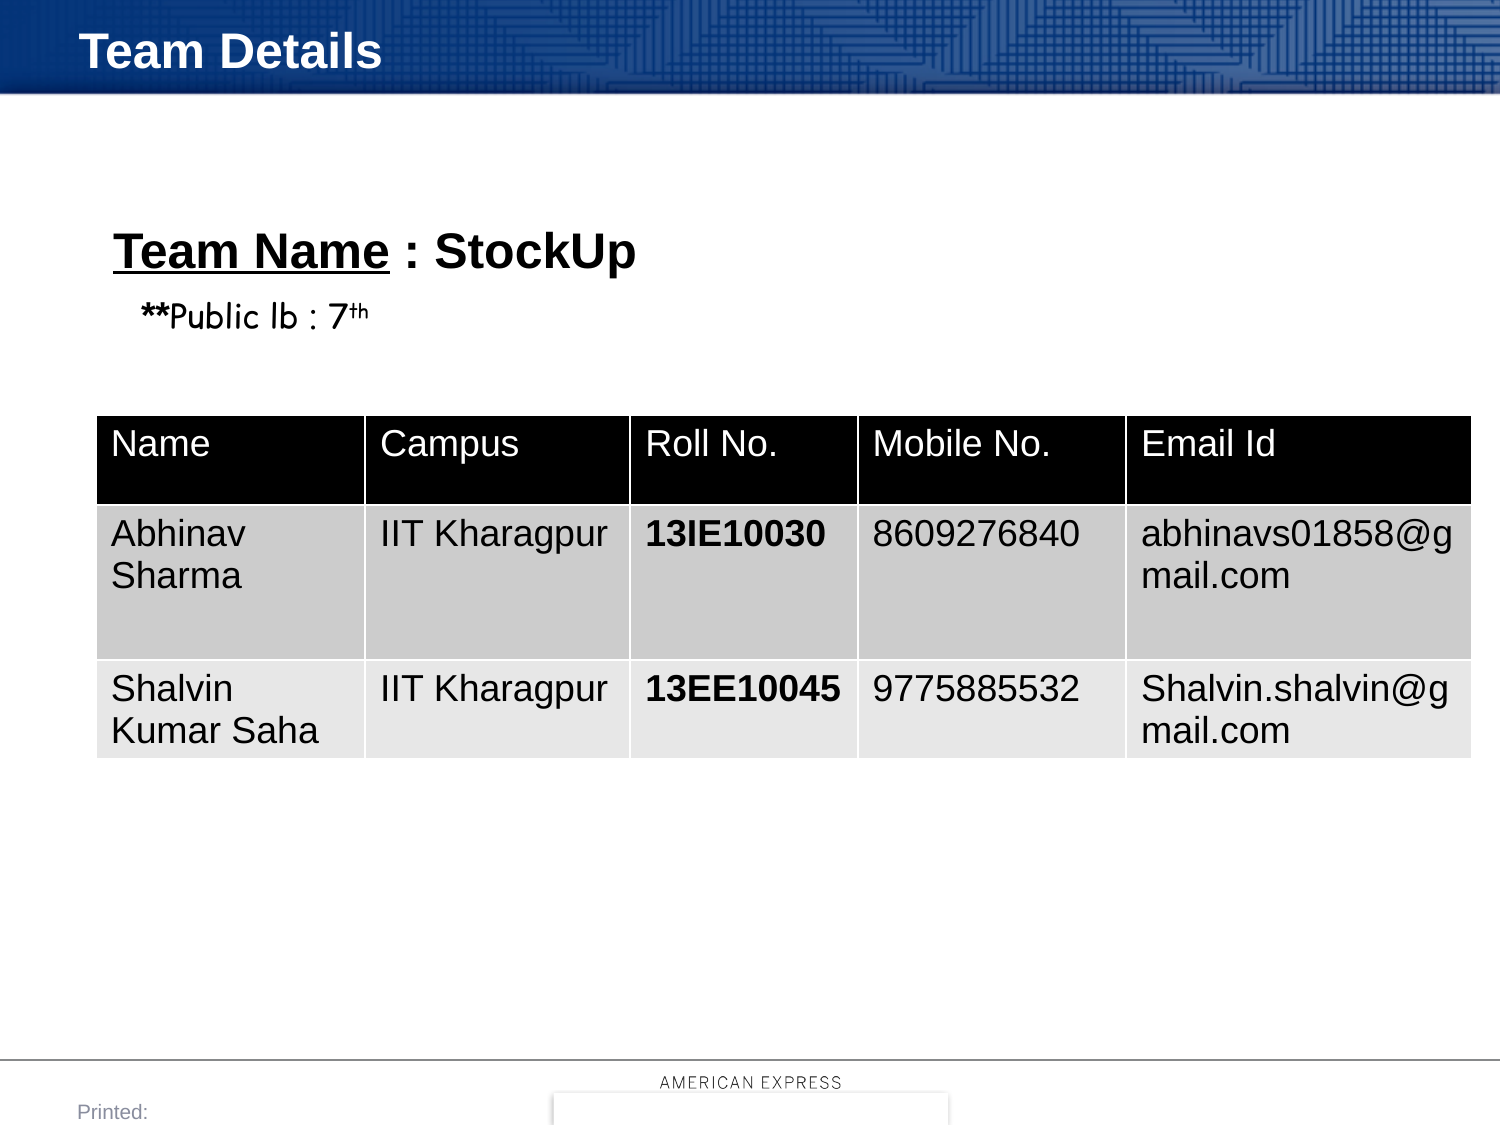

# Team Details
Team Name : StockUp
  **Public lb : 7th
| Name | Campus | Roll No. | Mobile No. | Email Id |
| --- | --- | --- | --- | --- |
| Abhinav Sharma | IIT Kharagpur | 13IE10030 | 8609276840 | abhinavs01858@gmail.com |
| Shalvin Kumar Saha | IIT Kharagpur | 13EE10045 | 9775885532 | Shalvin.shalvin@gmail.com |